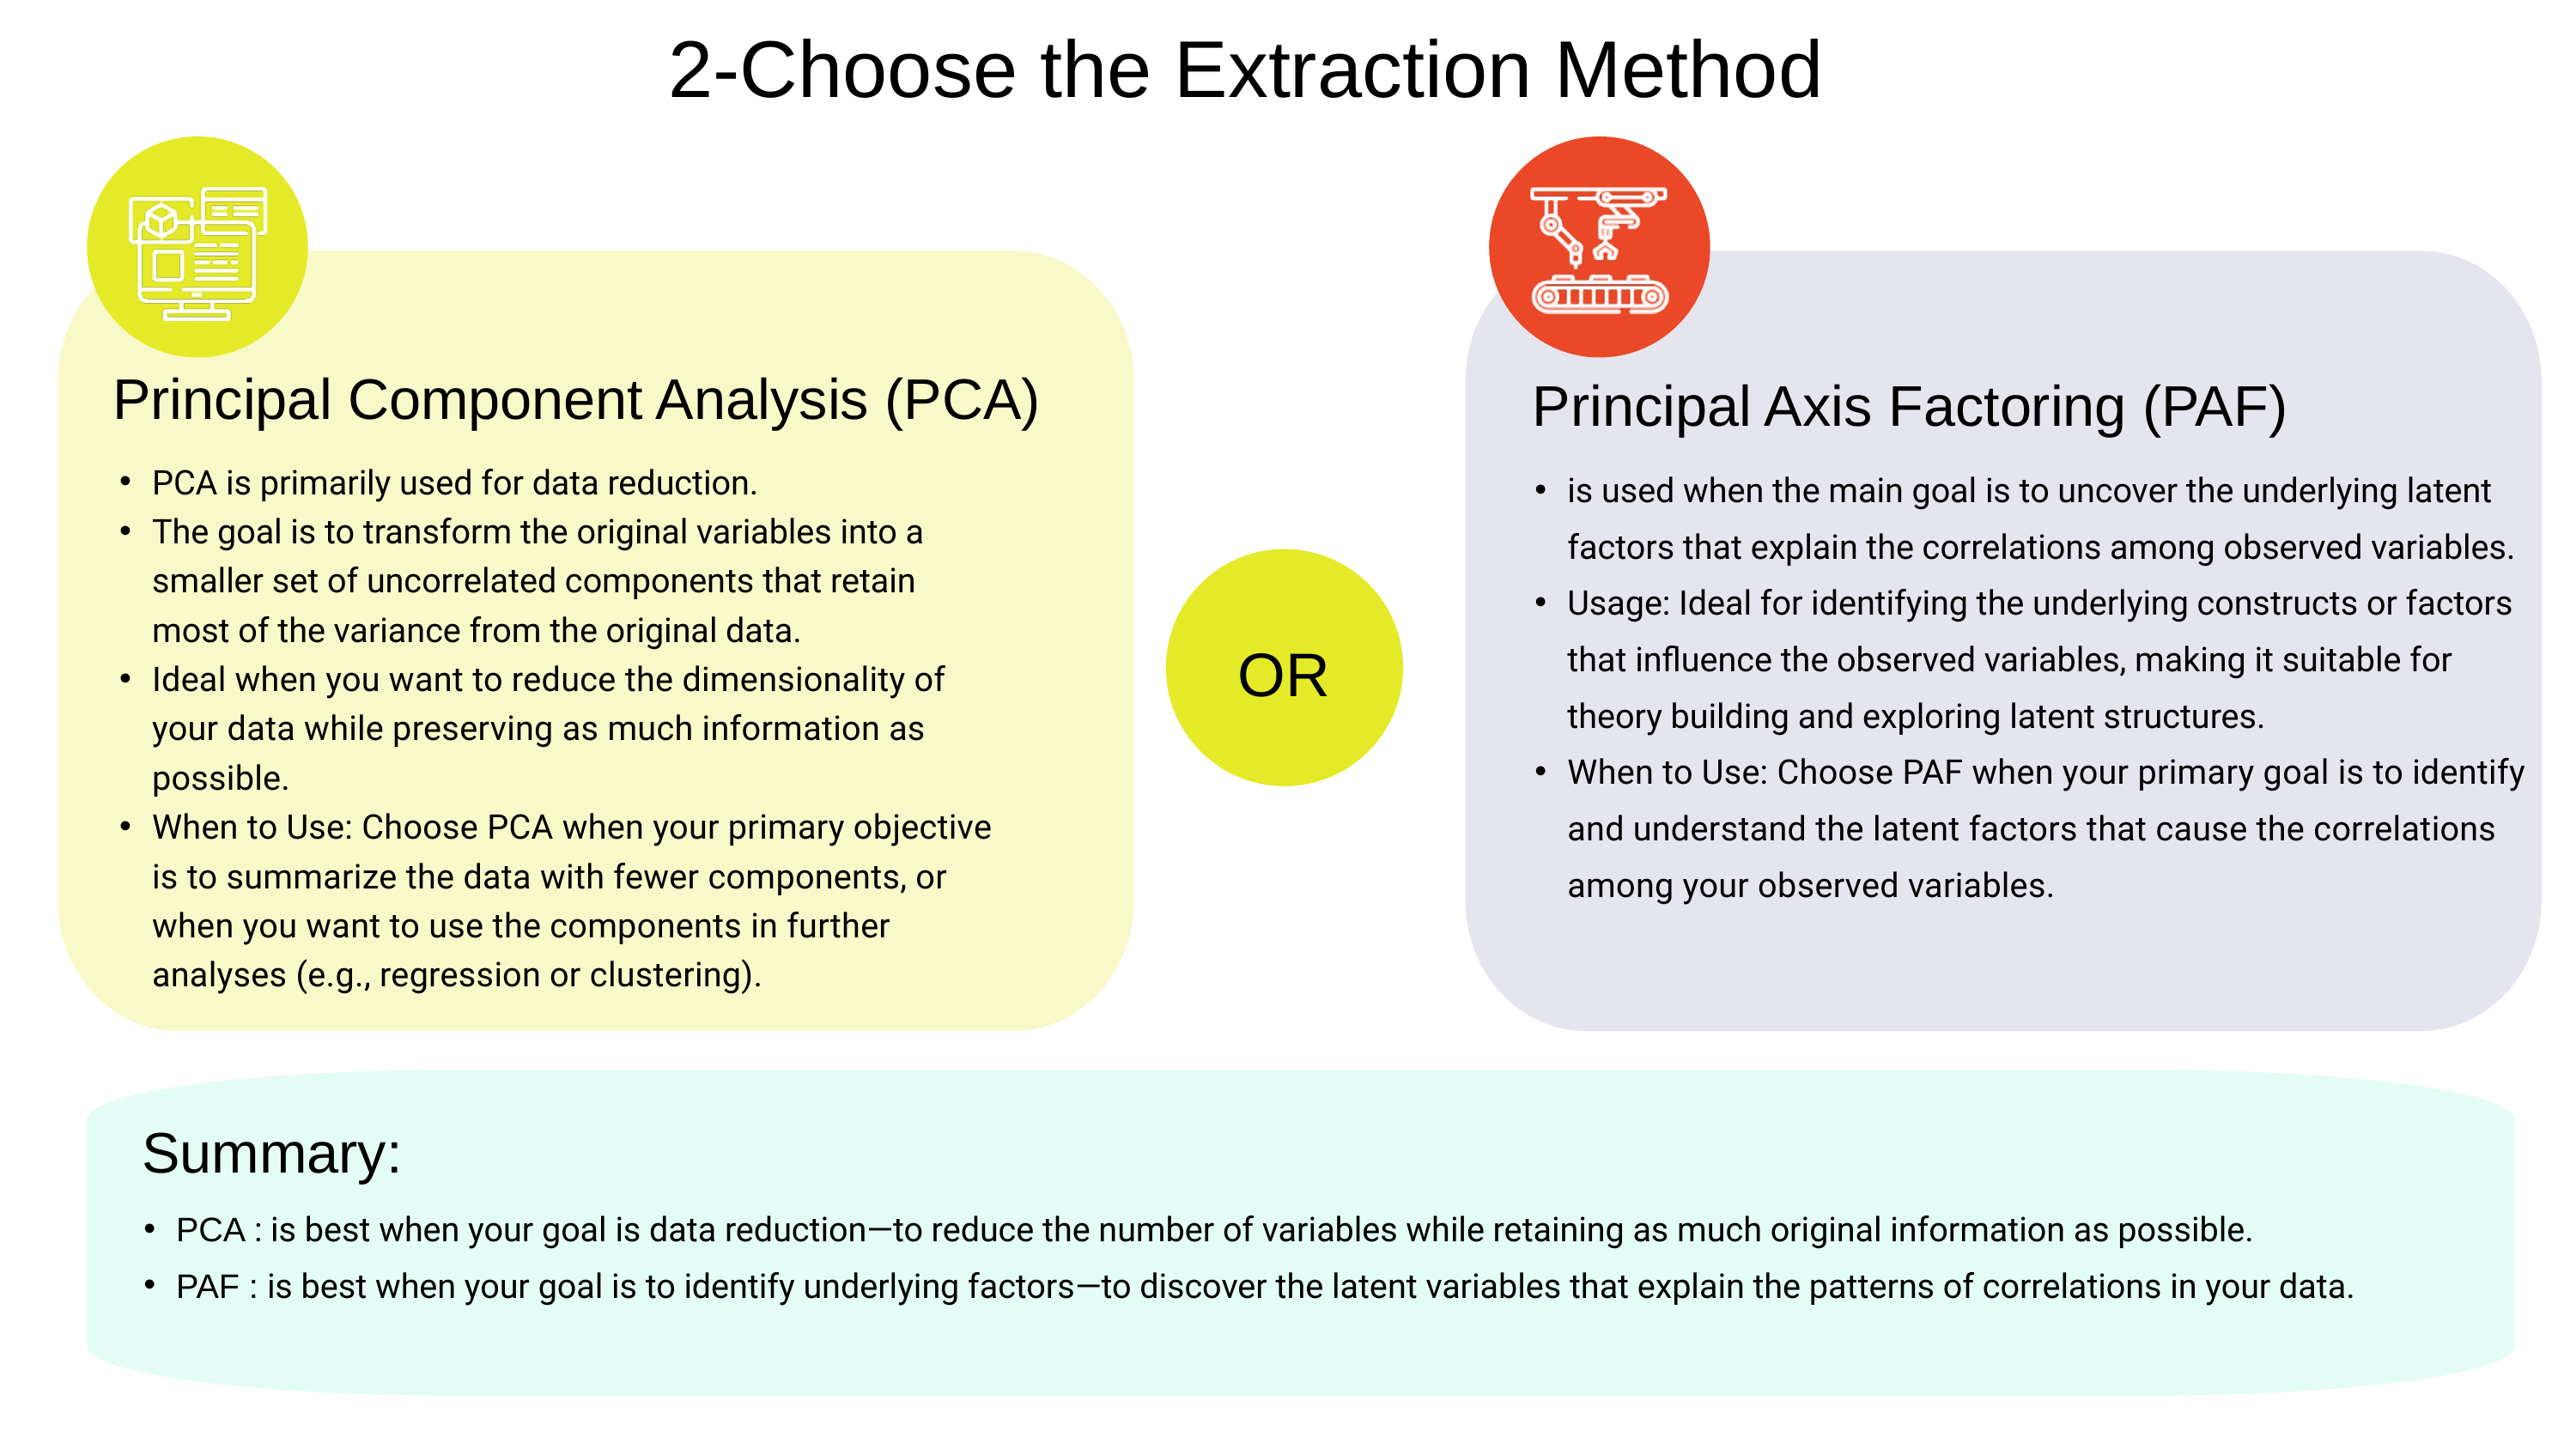

2-Choose the Extraction Method

Principal Component Analysis (PCA)
Principal Axis Factoring (PAF)
PCA is primarily used for data reduction.
The goal is to transform the original variables into a smaller set of uncorrelated components that retain most of the variance from the original data.
Ideal when you want to reduce the dimensionality of your data while preserving as much information as possible.
When to Use: Choose PCA when your primary objective is to summarize the data with fewer components, or when you want to use the components in further analyses (e.g., regression or clustering).

is used when the main goal is to uncover the underlying latent factors that explain the correlations among observed variables.
Usage: Ideal for identifying the underlying constructs or factors that influence the observed variables, making it suitable for theory building and exploring latent structures.
When to Use: Choose PAF when your primary goal is to identify and understand the latent factors that cause the correlations among your observed variables.

OR

Summary:
PCA : is best when your goal is data reduction—to reduce the number of variables while retaining as much original information as possible.
PAF : is best when your goal is to identify underlying factors—to discover the latent variables that explain the patterns of correlations in your data.